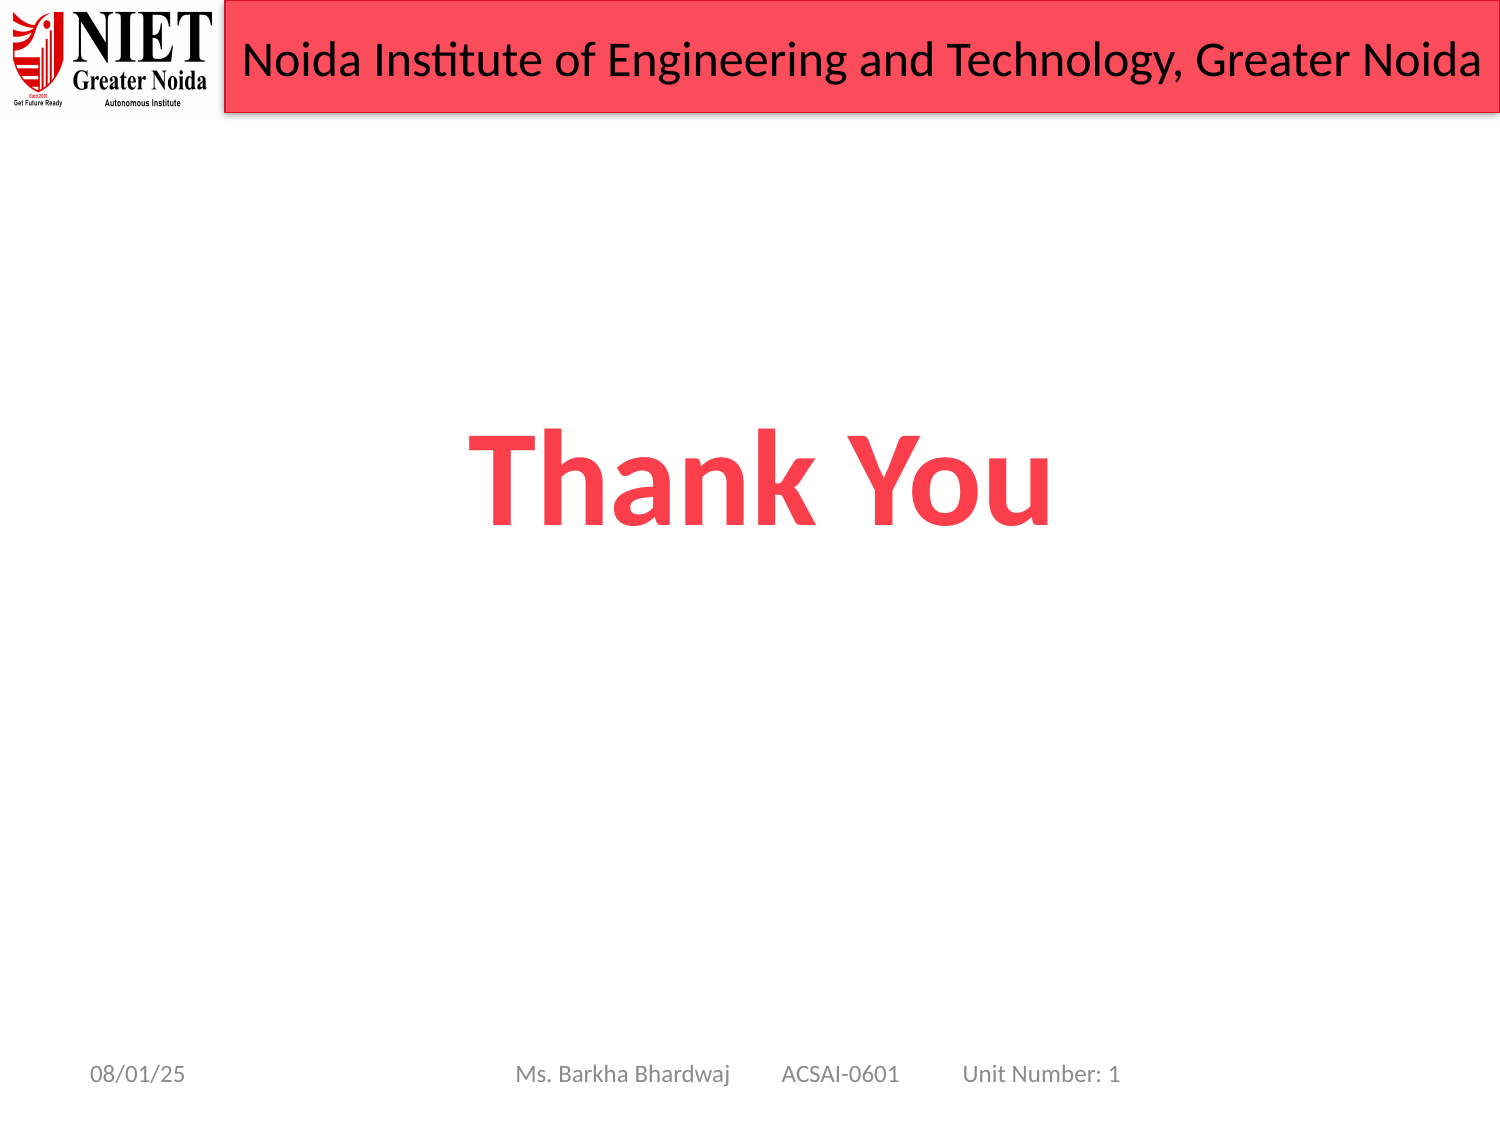

Noida Institute of Engineering and Technology, Greater Noida

Thank You
08/01/25
Ms. Barkha Bhardwaj         ACSAI-0601           Unit Number: 1